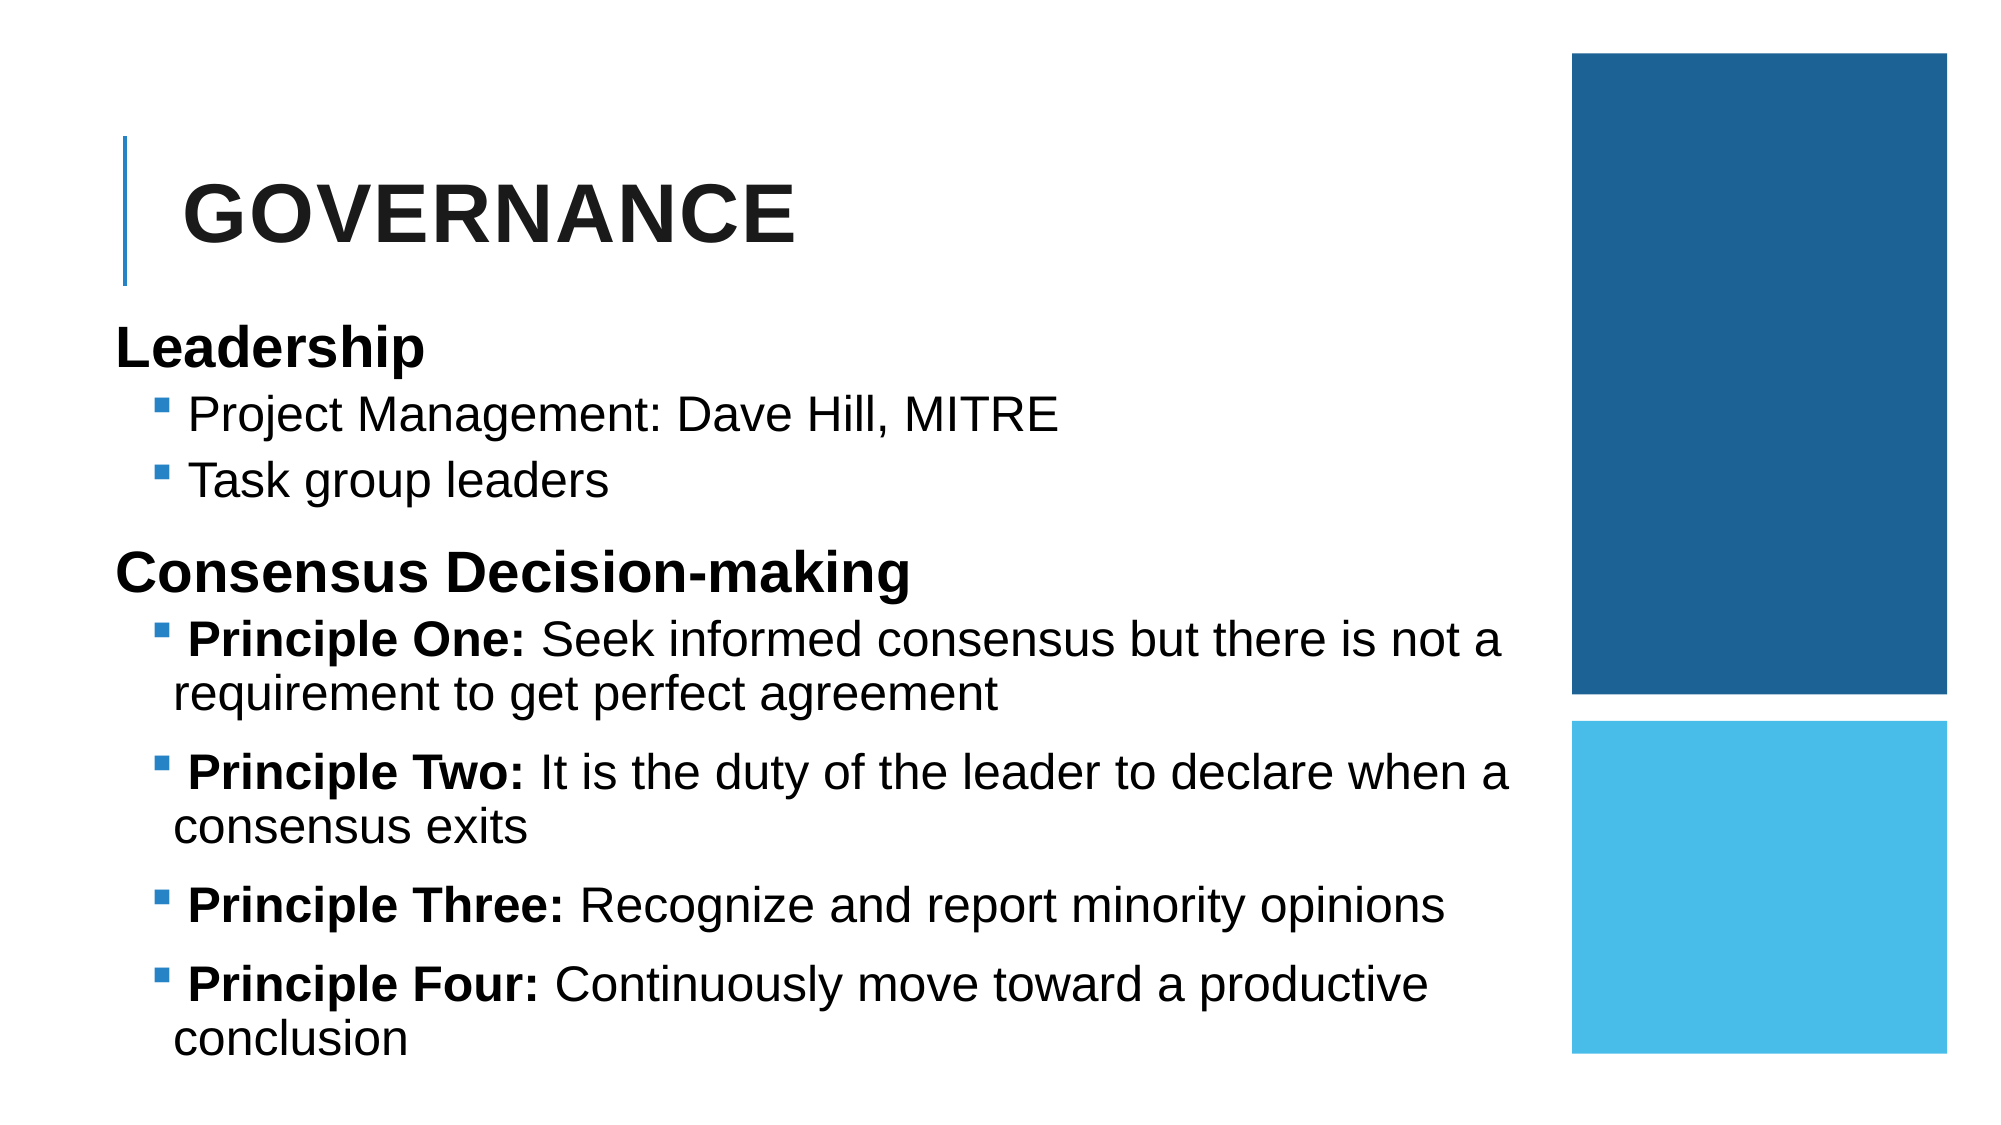

# Governance
Leadership
 Project Management: Dave Hill, MITRE
 Task group leaders
Consensus Decision-making
 Principle One: Seek informed consensus but there is not a requirement to get perfect agreement
 Principle Two: It is the duty of the leader to declare when a consensus exits
 Principle Three: Recognize and report minority opinions
 Principle Four: Continuously move toward a productive conclusion